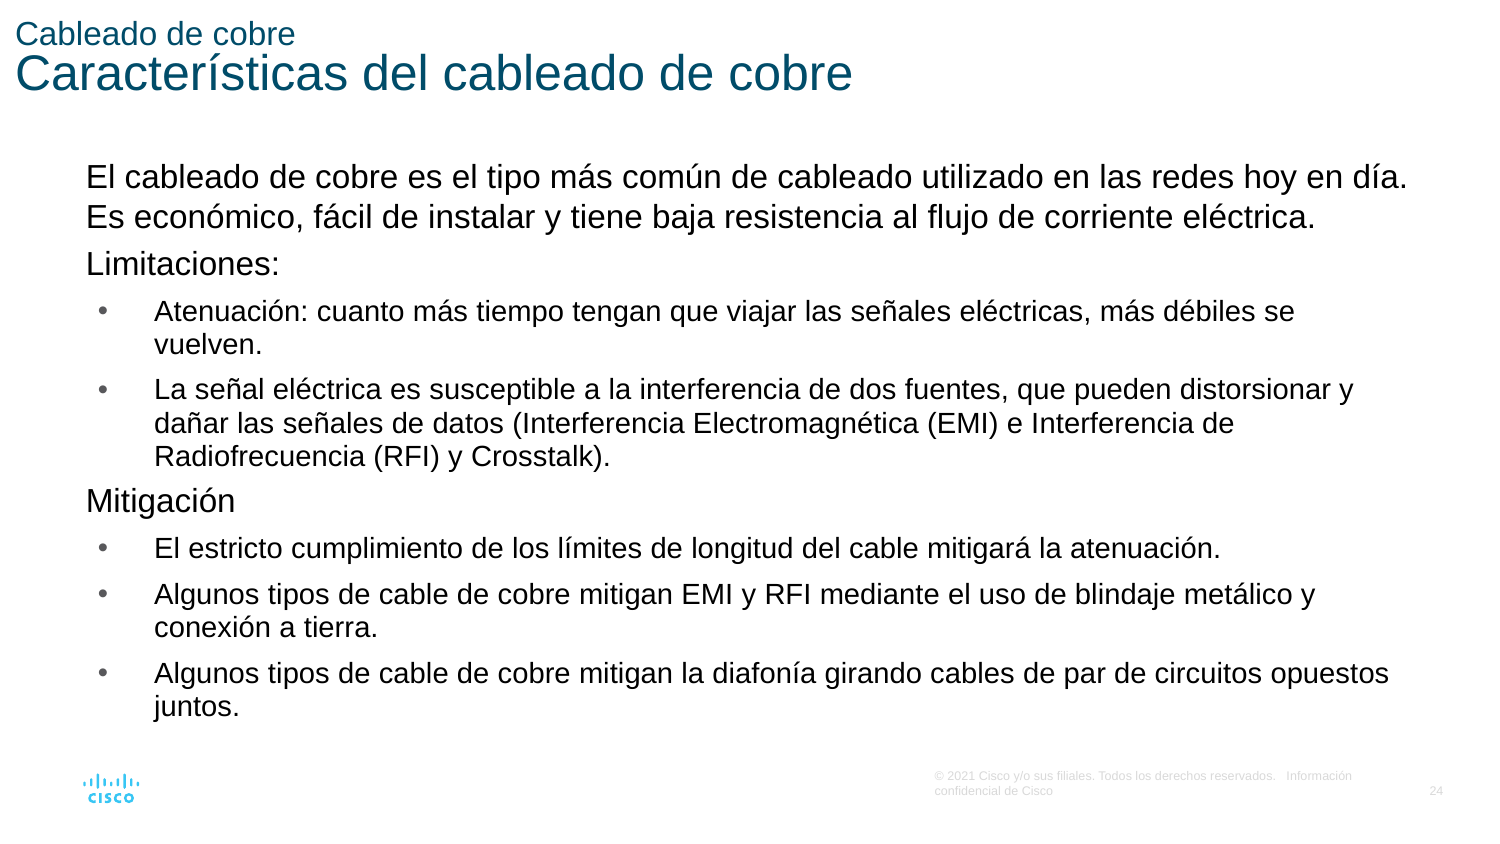

# Cableado de cobre Características del cableado de cobre
El cableado de cobre es el tipo más común de cableado utilizado en las redes hoy en día. Es económico, fácil de instalar y tiene baja resistencia al flujo de corriente eléctrica.
Limitaciones:
Atenuación: cuanto más tiempo tengan que viajar las señales eléctricas, más débiles se vuelven.
La señal eléctrica es susceptible a la interferencia de dos fuentes, que pueden distorsionar y dañar las señales de datos (Interferencia Electromagnética (EMI) e Interferencia de Radiofrecuencia (RFI) y Crosstalk).
Mitigación
El estricto cumplimiento de los límites de longitud del cable mitigará la atenuación.
Algunos tipos de cable de cobre mitigan EMI y RFI mediante el uso de blindaje metálico y conexión a tierra.
Algunos tipos de cable de cobre mitigan la diafonía girando cables de par de circuitos opuestos juntos.